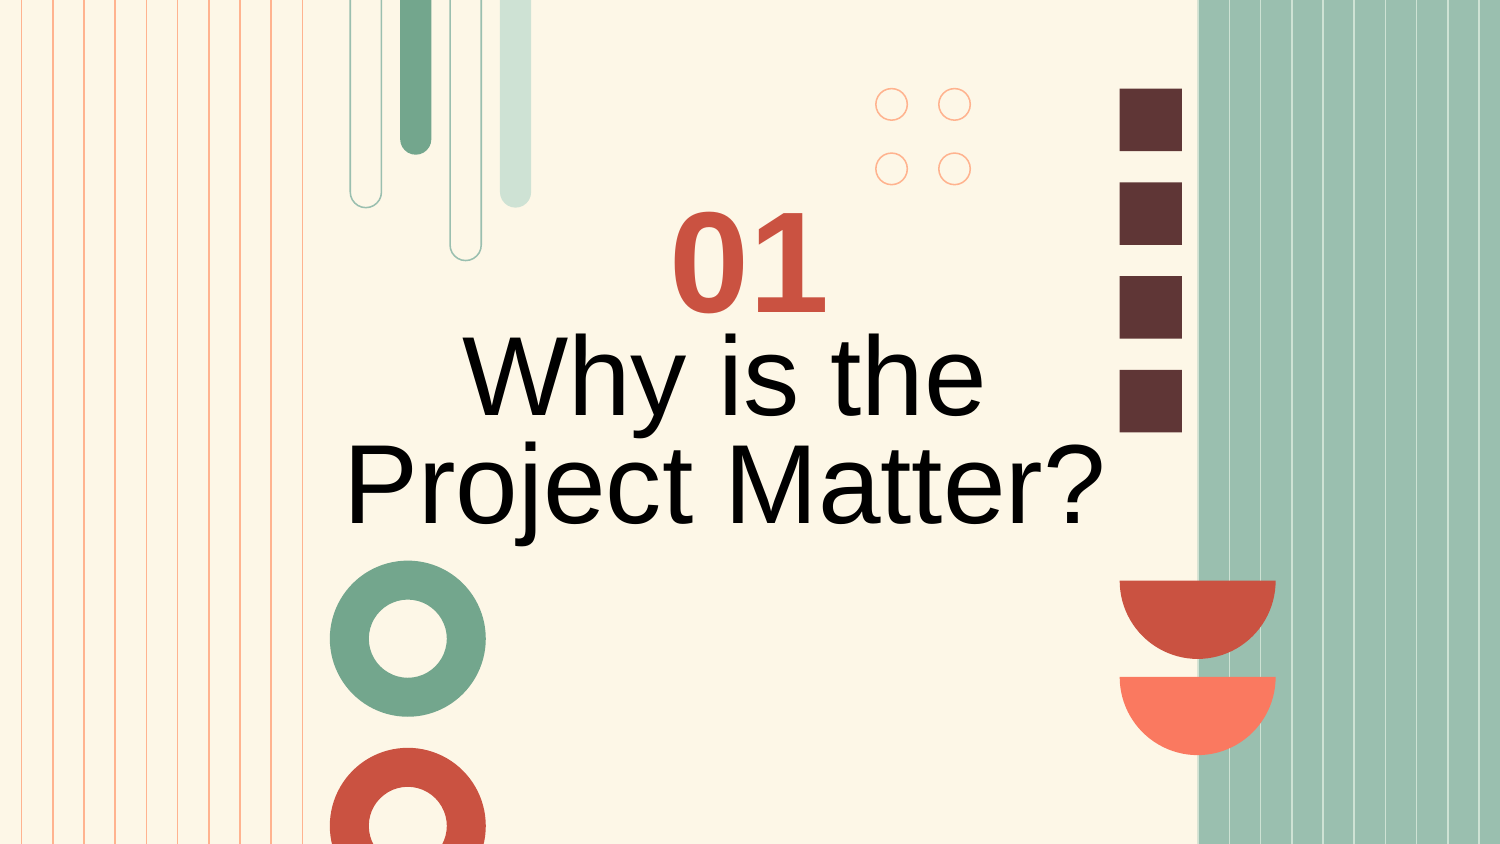

01
# Why is the Project Matter?